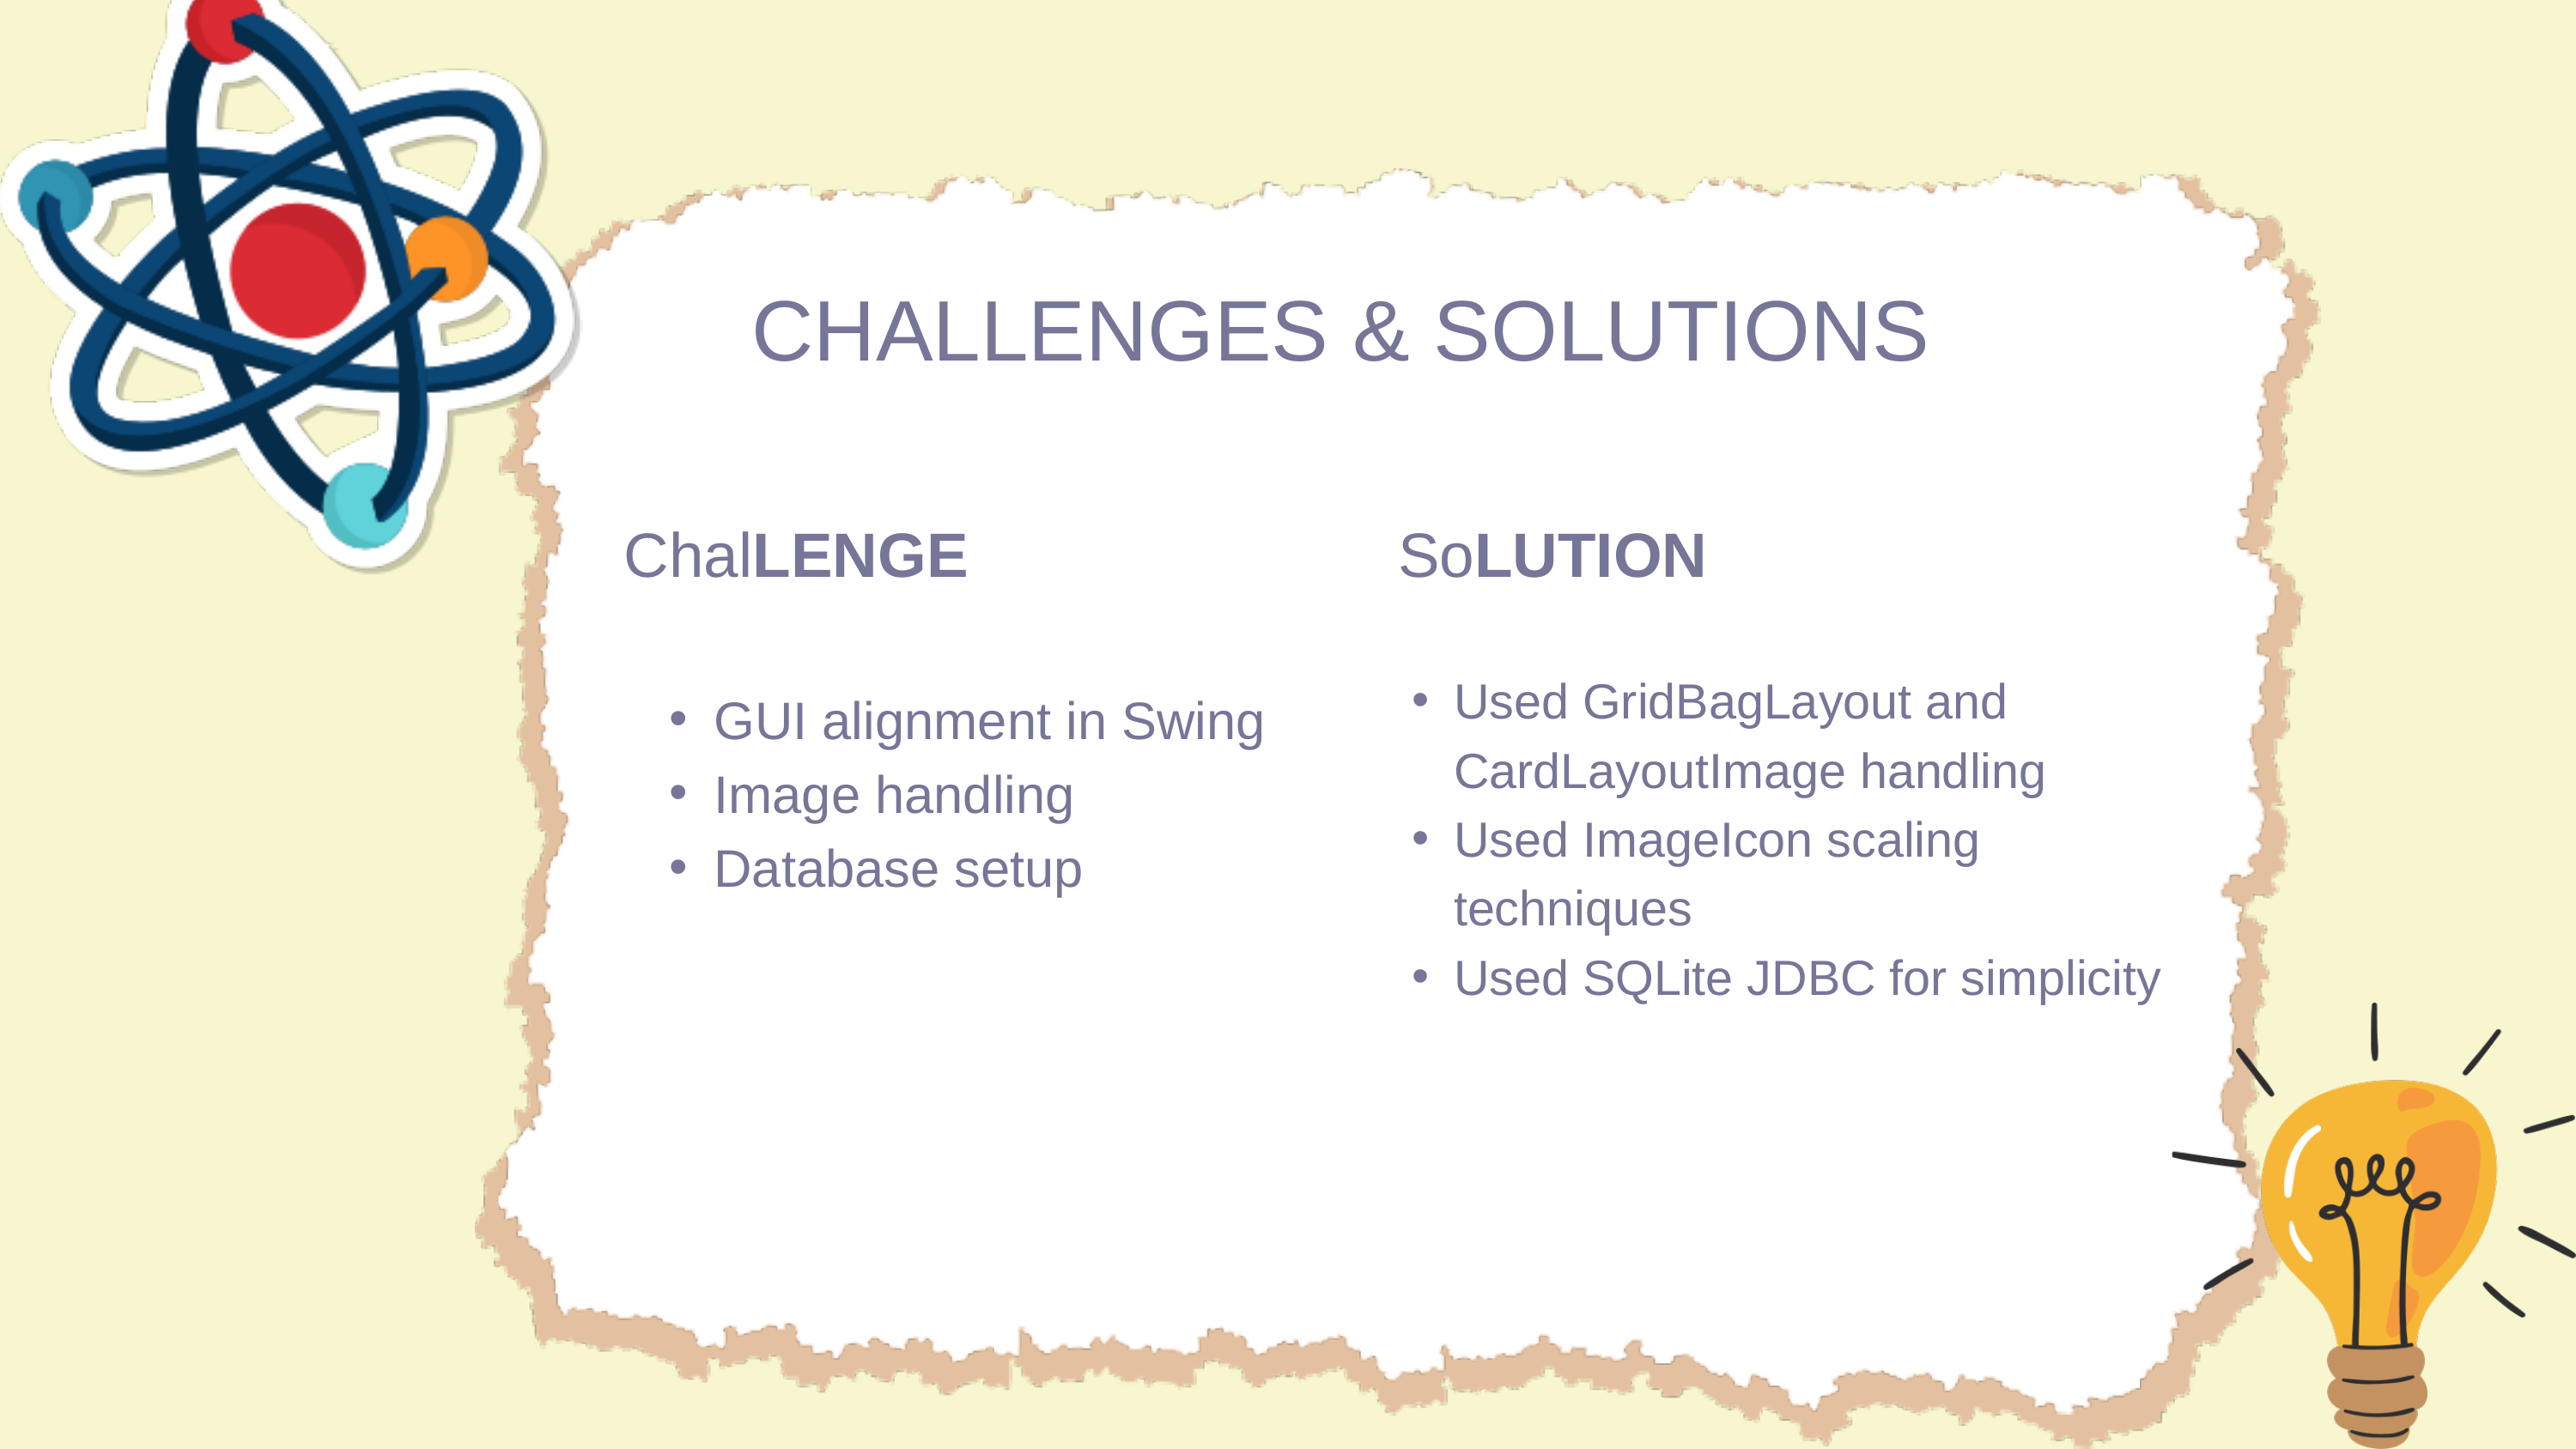

CHALLENGES & SOLUTIONS
ChalLENGE
SoLUTION
Used GridBagLayout and CardLayoutImage handling
Used ImageIcon scaling techniques
Used SQLite JDBC for simplicity
GUI alignment in Swing
Image handling
Database setup